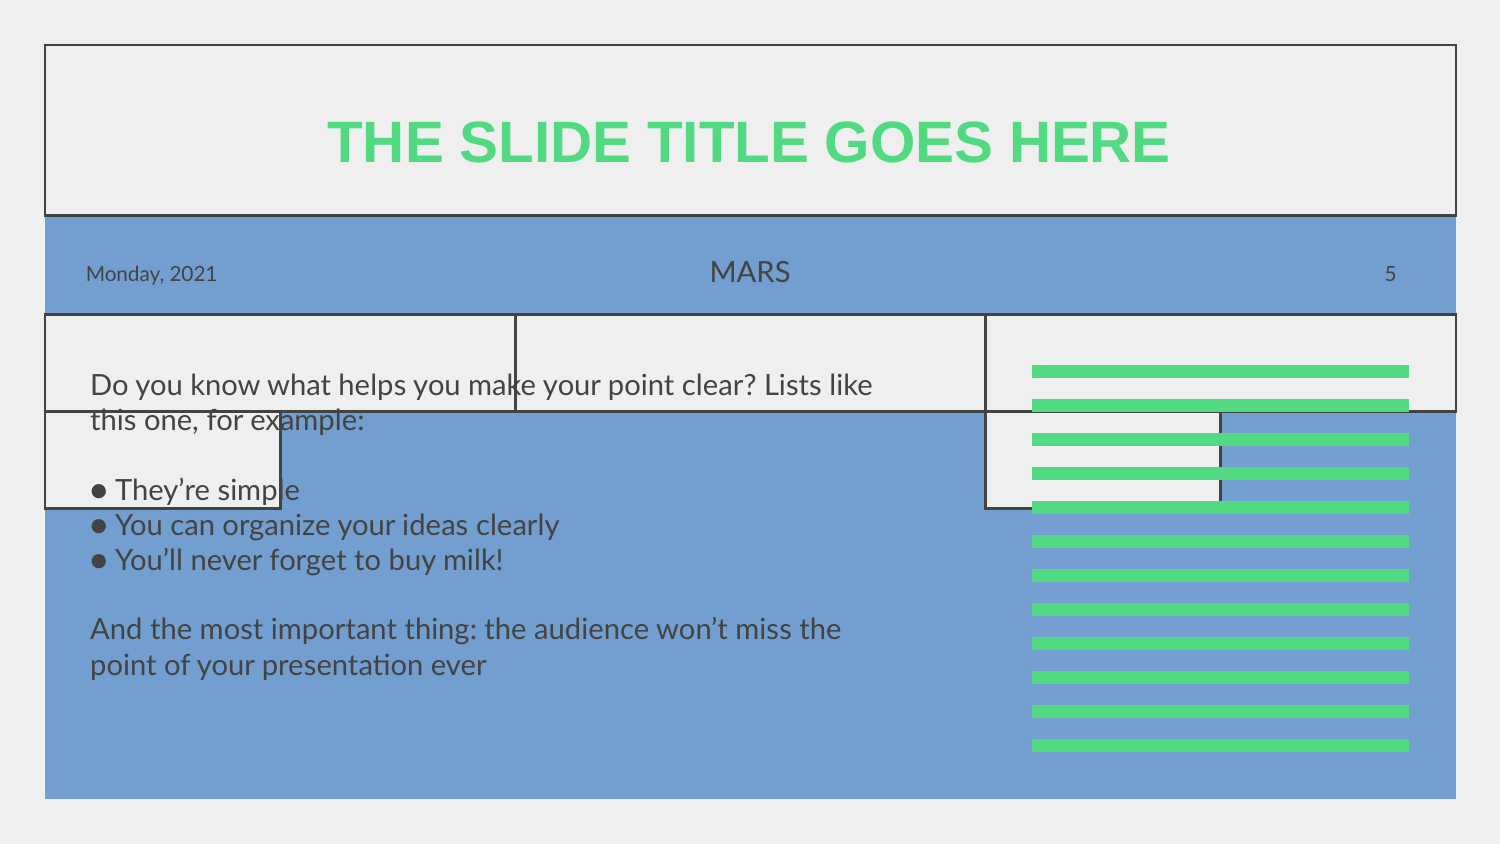

# THE SLIDE TITLE GOES HERE
5
Monday, 2021
MARS
Do you know what helps you make your point clear? Lists like this one, for example:
● They’re simple
● You can organize your ideas clearly
● You’ll never forget to buy milk!
And the most important thing: the audience won’t miss the point of your presentation ever